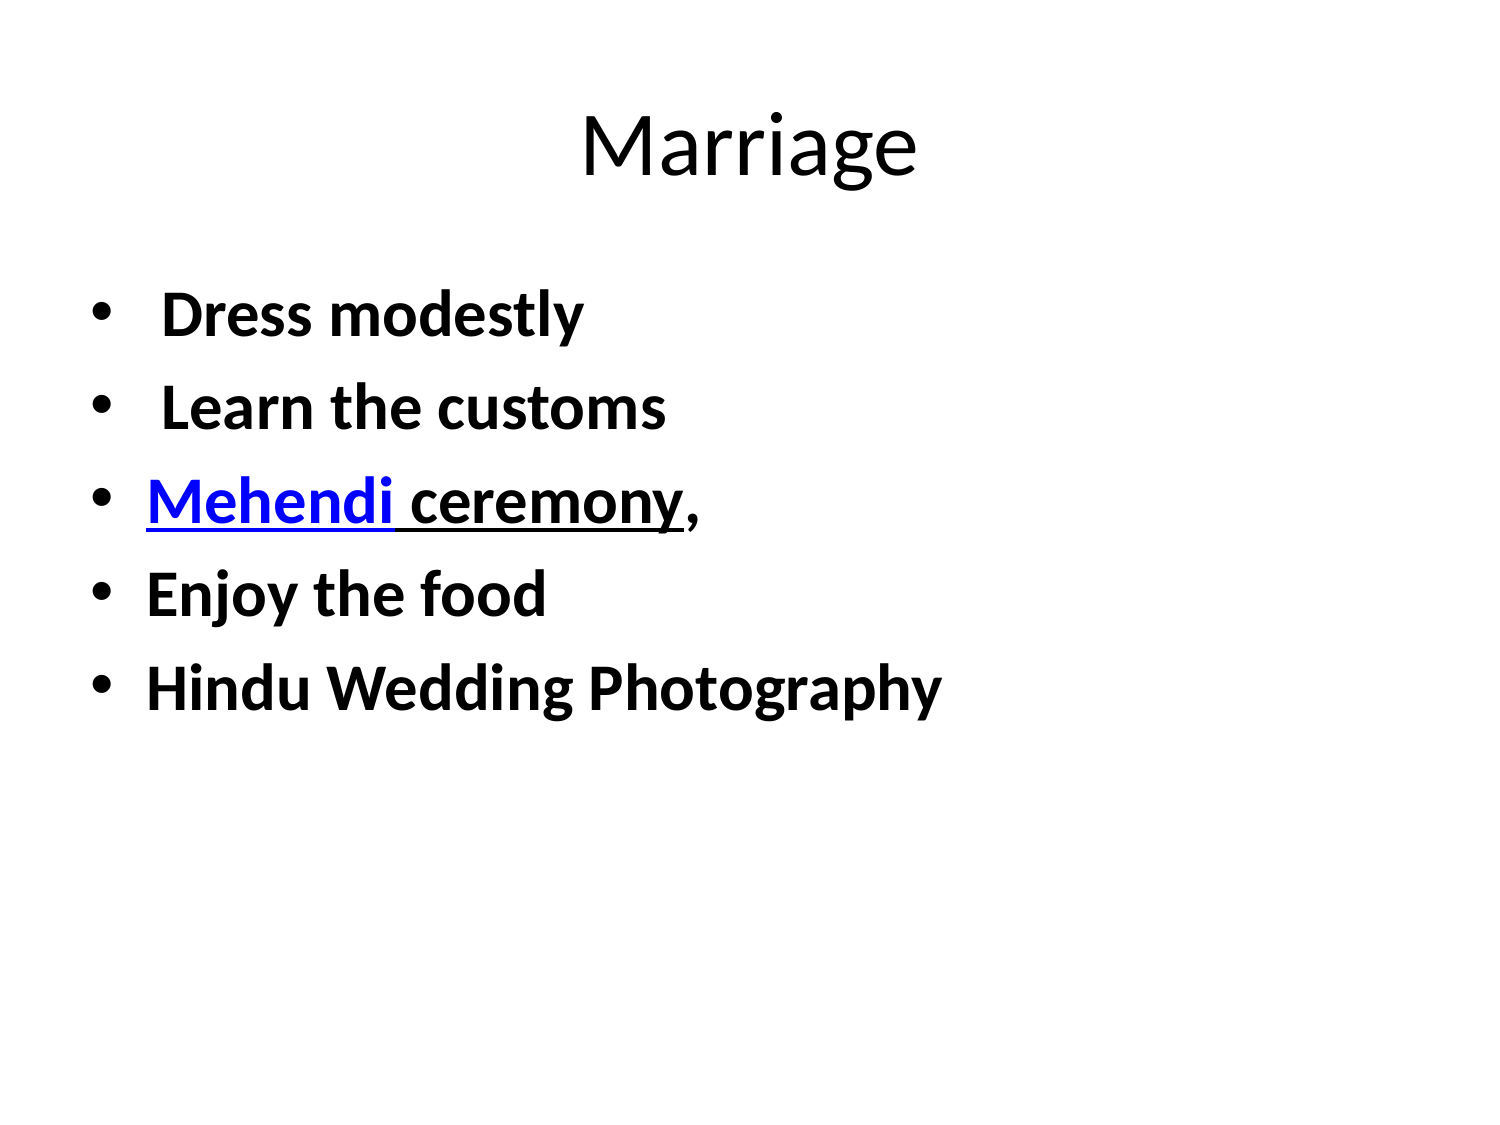

# Marriage
 Dress modestly
 Learn the customs
Mehendi ceremony,
Enjoy the food
Hindu Wedding Photography